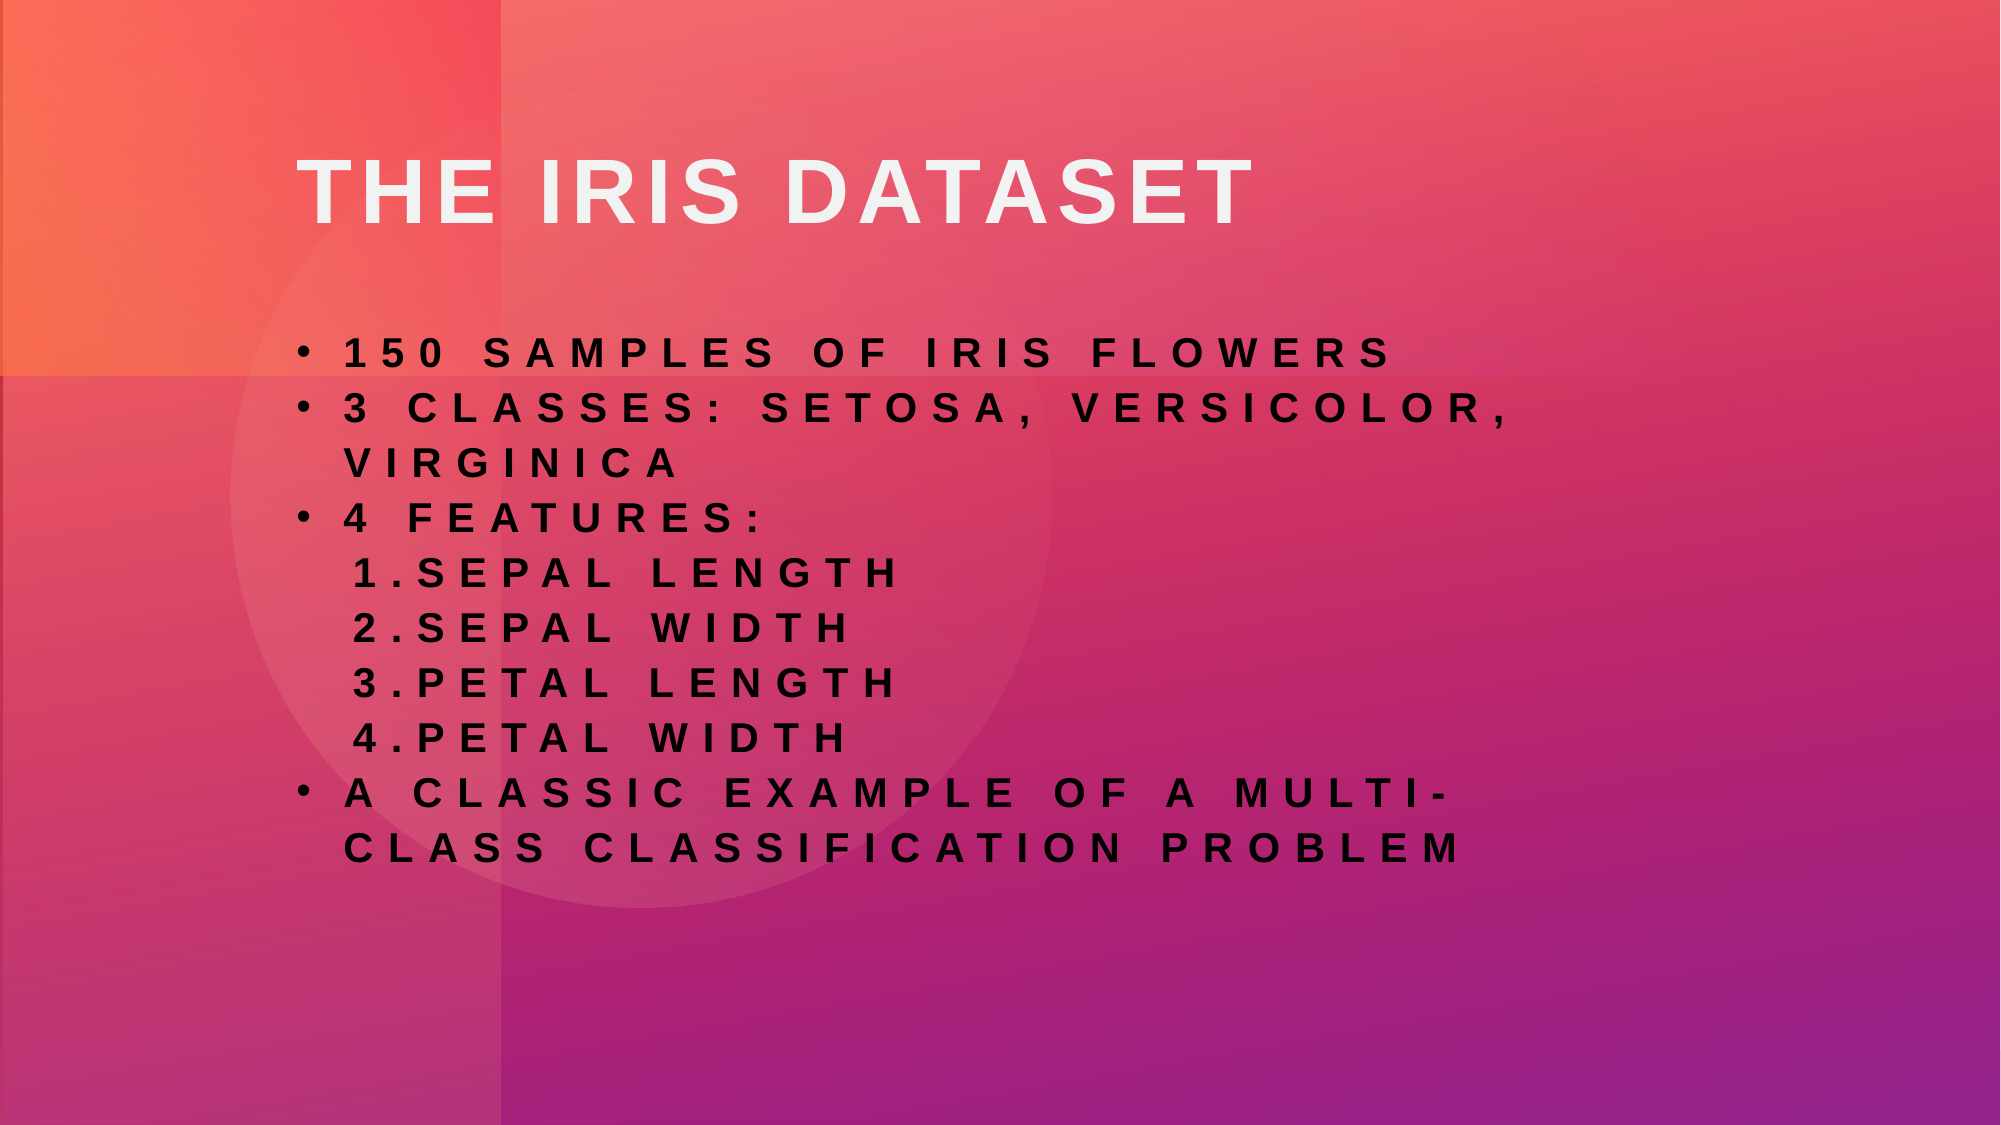

The Iris Dataset
# 150 samples of Iris flowers
3 classes: Setosa, Versicolor, Virginica
4 features:
 1.Sepal length
 2.Sepal width
 3.Petal length
 4.Petal width
A classic example of a multi-class classification problem